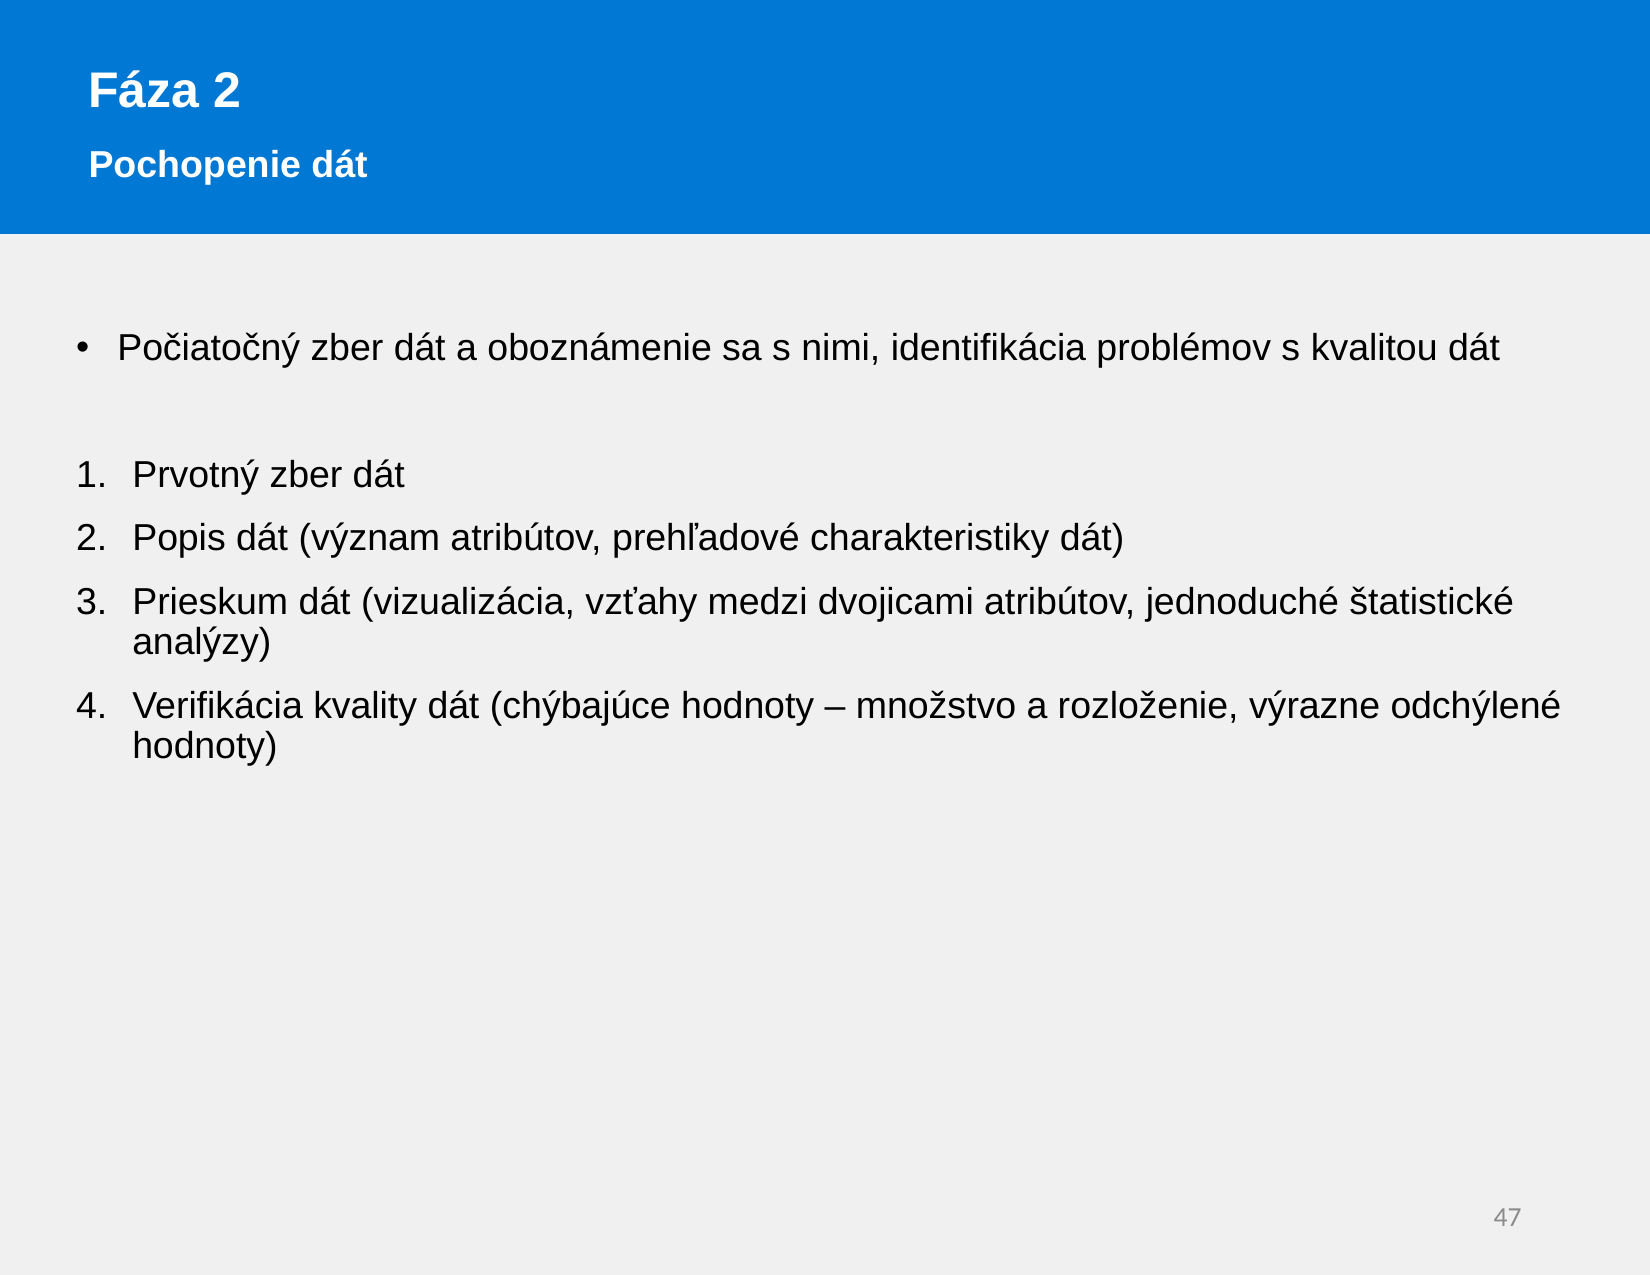

Fáza 2
Pochopenie dát
Počiatočný zber dát a oboznámenie sa s nimi, identifikácia problémov s kvalitou dát

Prvotný zber dát
Popis dát (význam atribútov, prehľadové charakteristiky dát)
Prieskum dát (vizualizácia, vzťahy medzi dvojicami atribútov, jednoduché štatistické analýzy)
Verifikácia kvality dát (chýbajúce hodnoty – množstvo a rozloženie, výrazne odchýlené hodnoty)

47